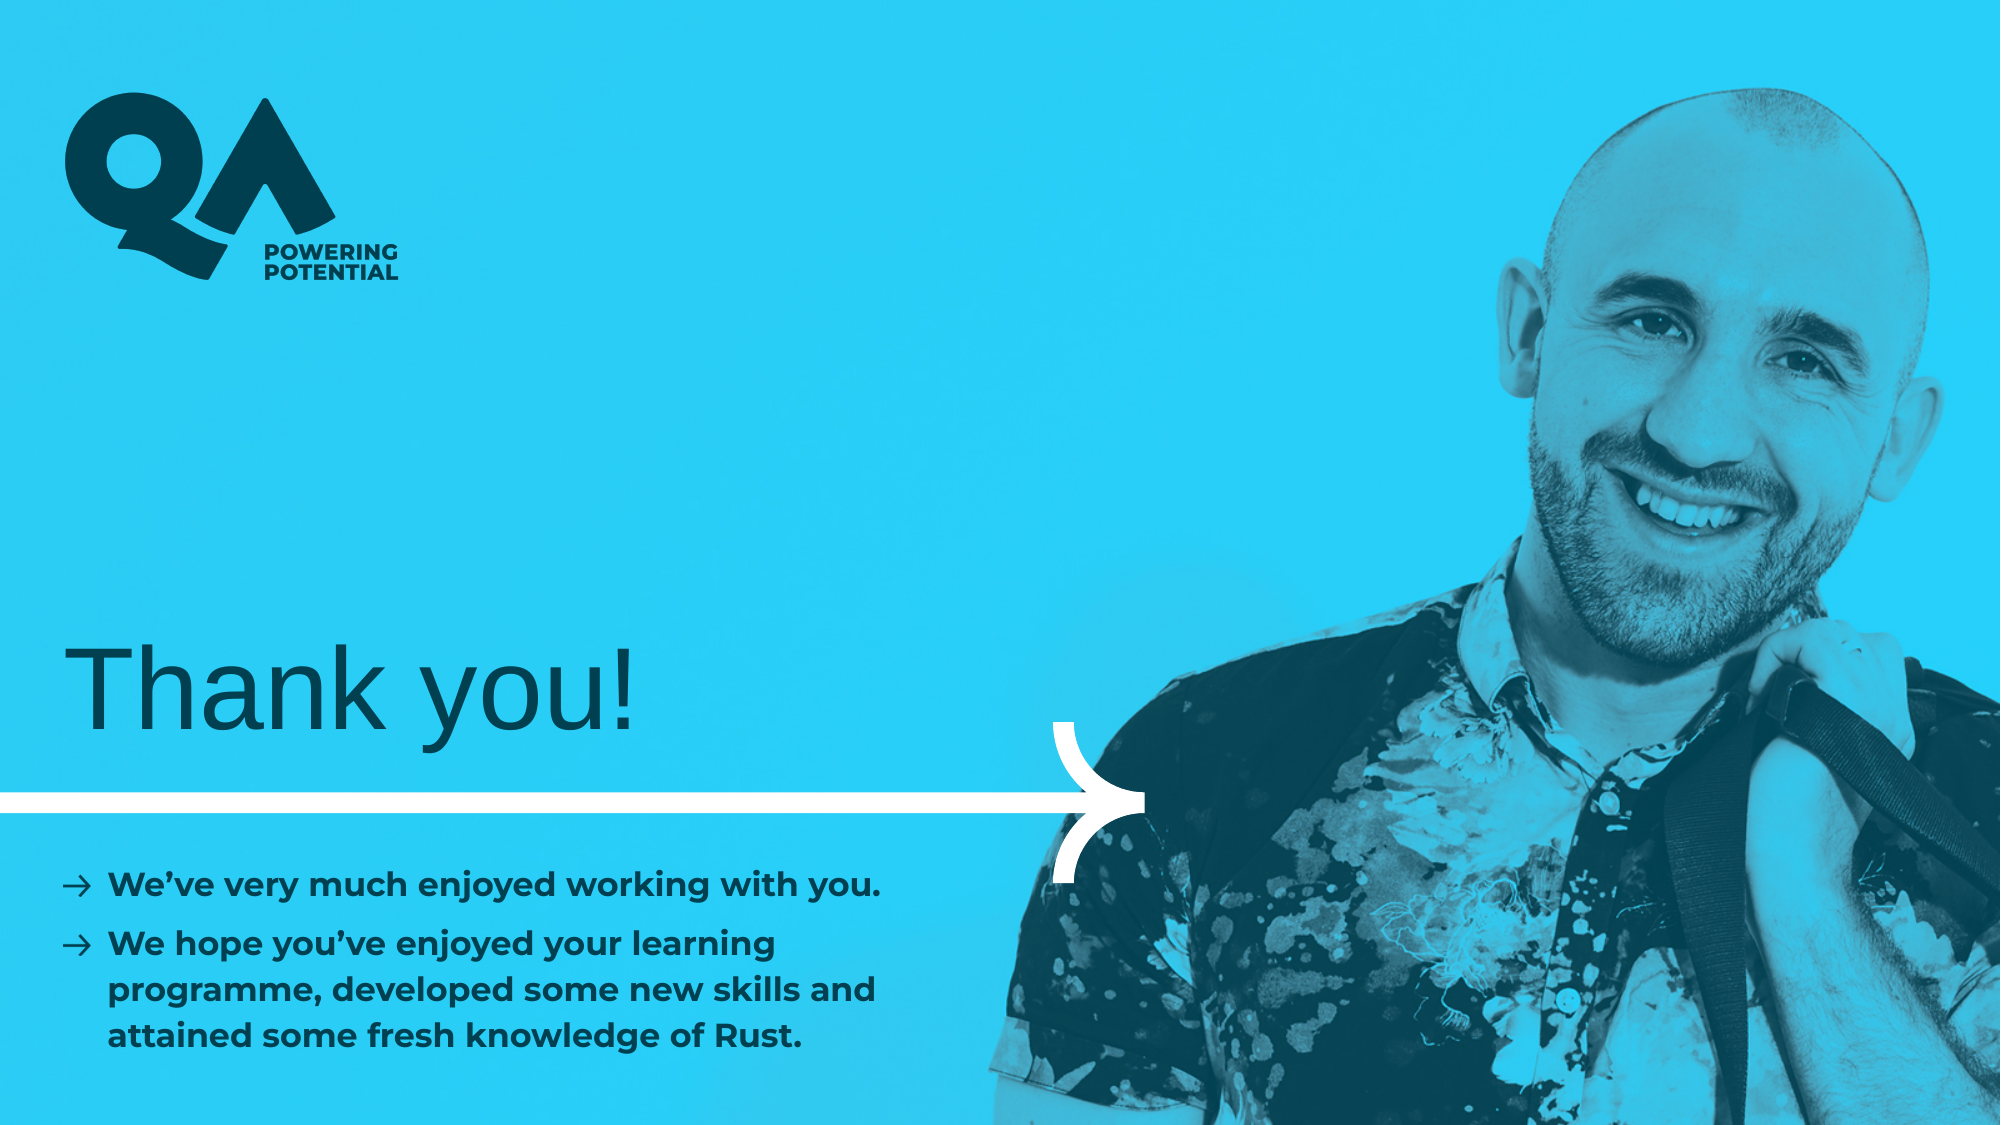

# Thank you!
We’ve very much enjoyed working with you.
We hope you’ve enjoyed your learning programme, developed some new skills and attained some fresh knowledge of Rust.